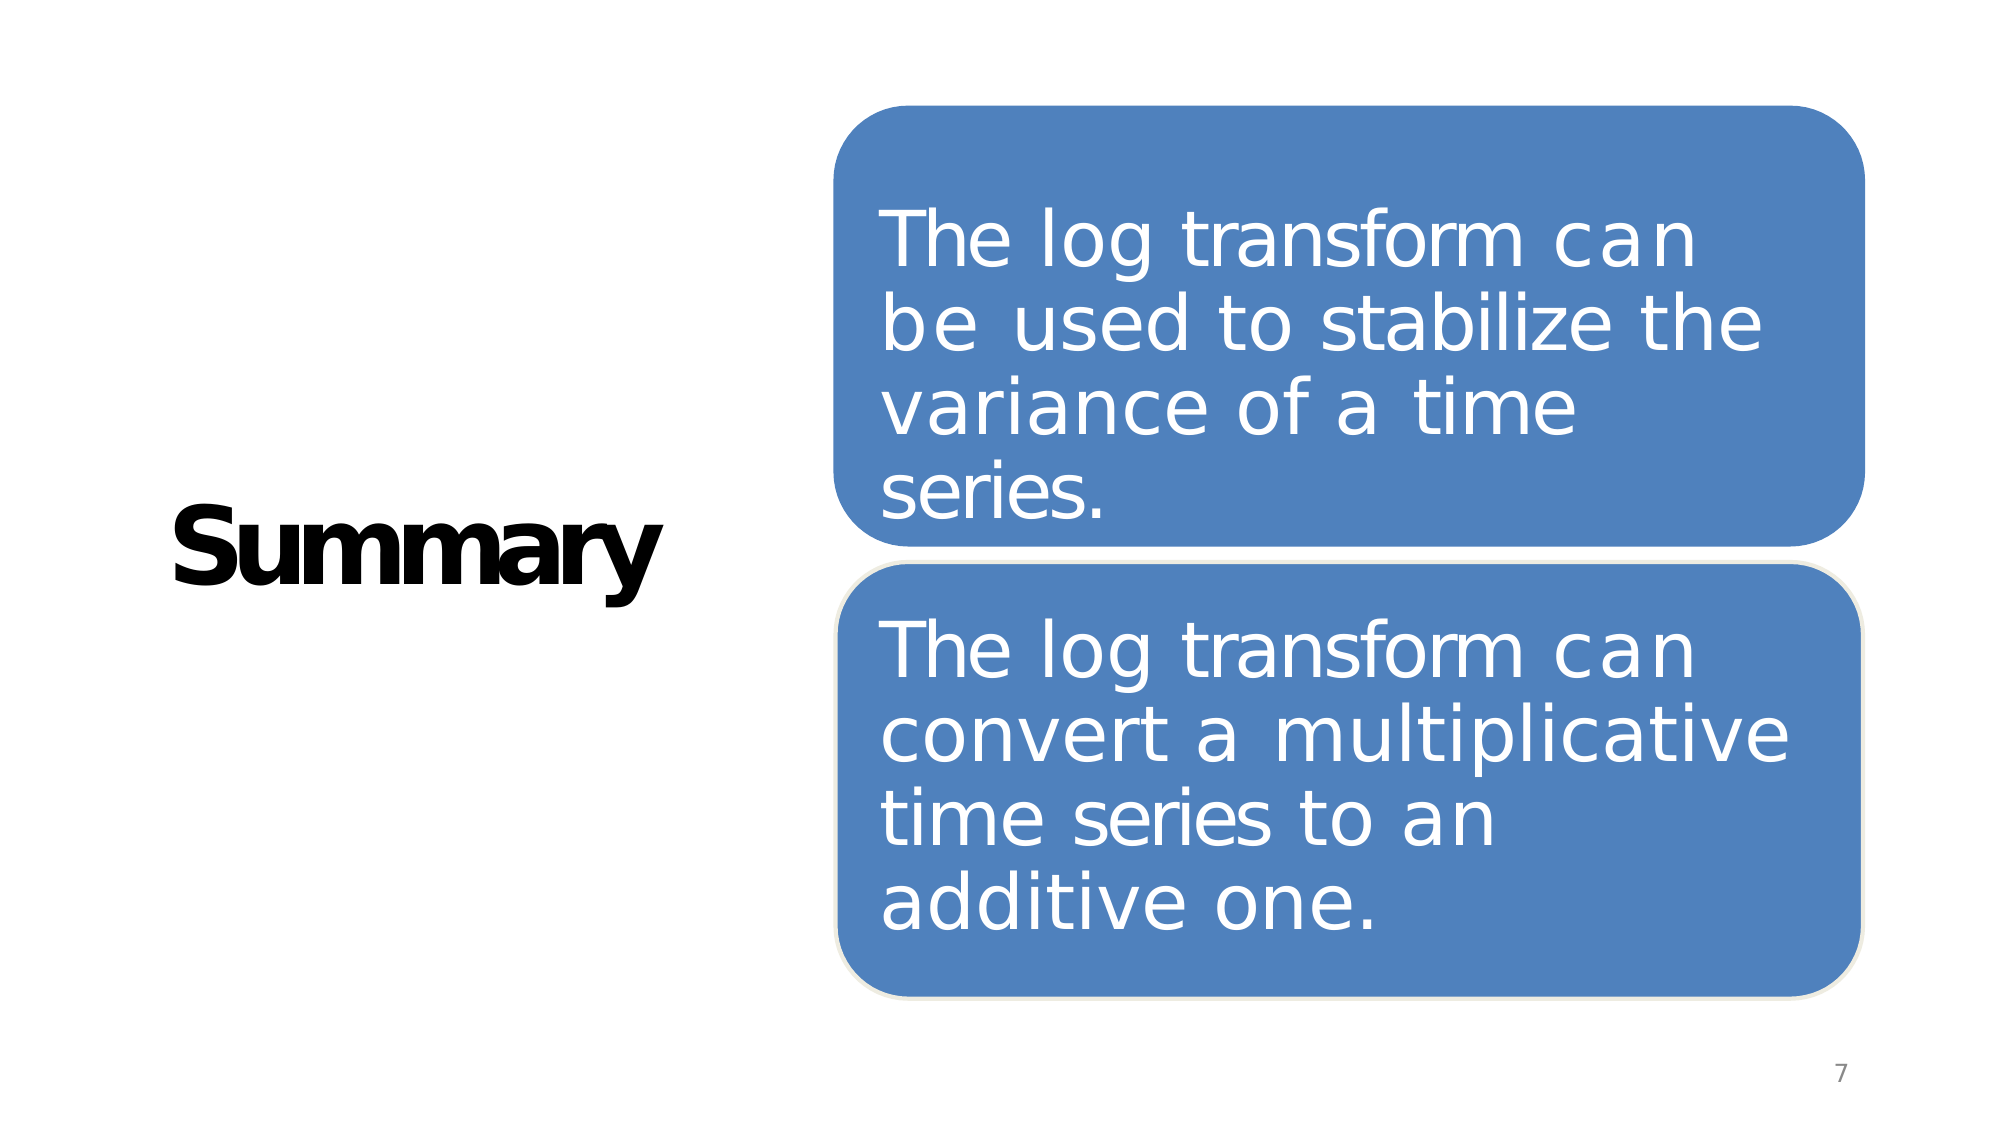

# The log transform can be used to stabilize the variance of a time series.
Summary
The log transform can convert a multiplicative time series to an additive one.

7